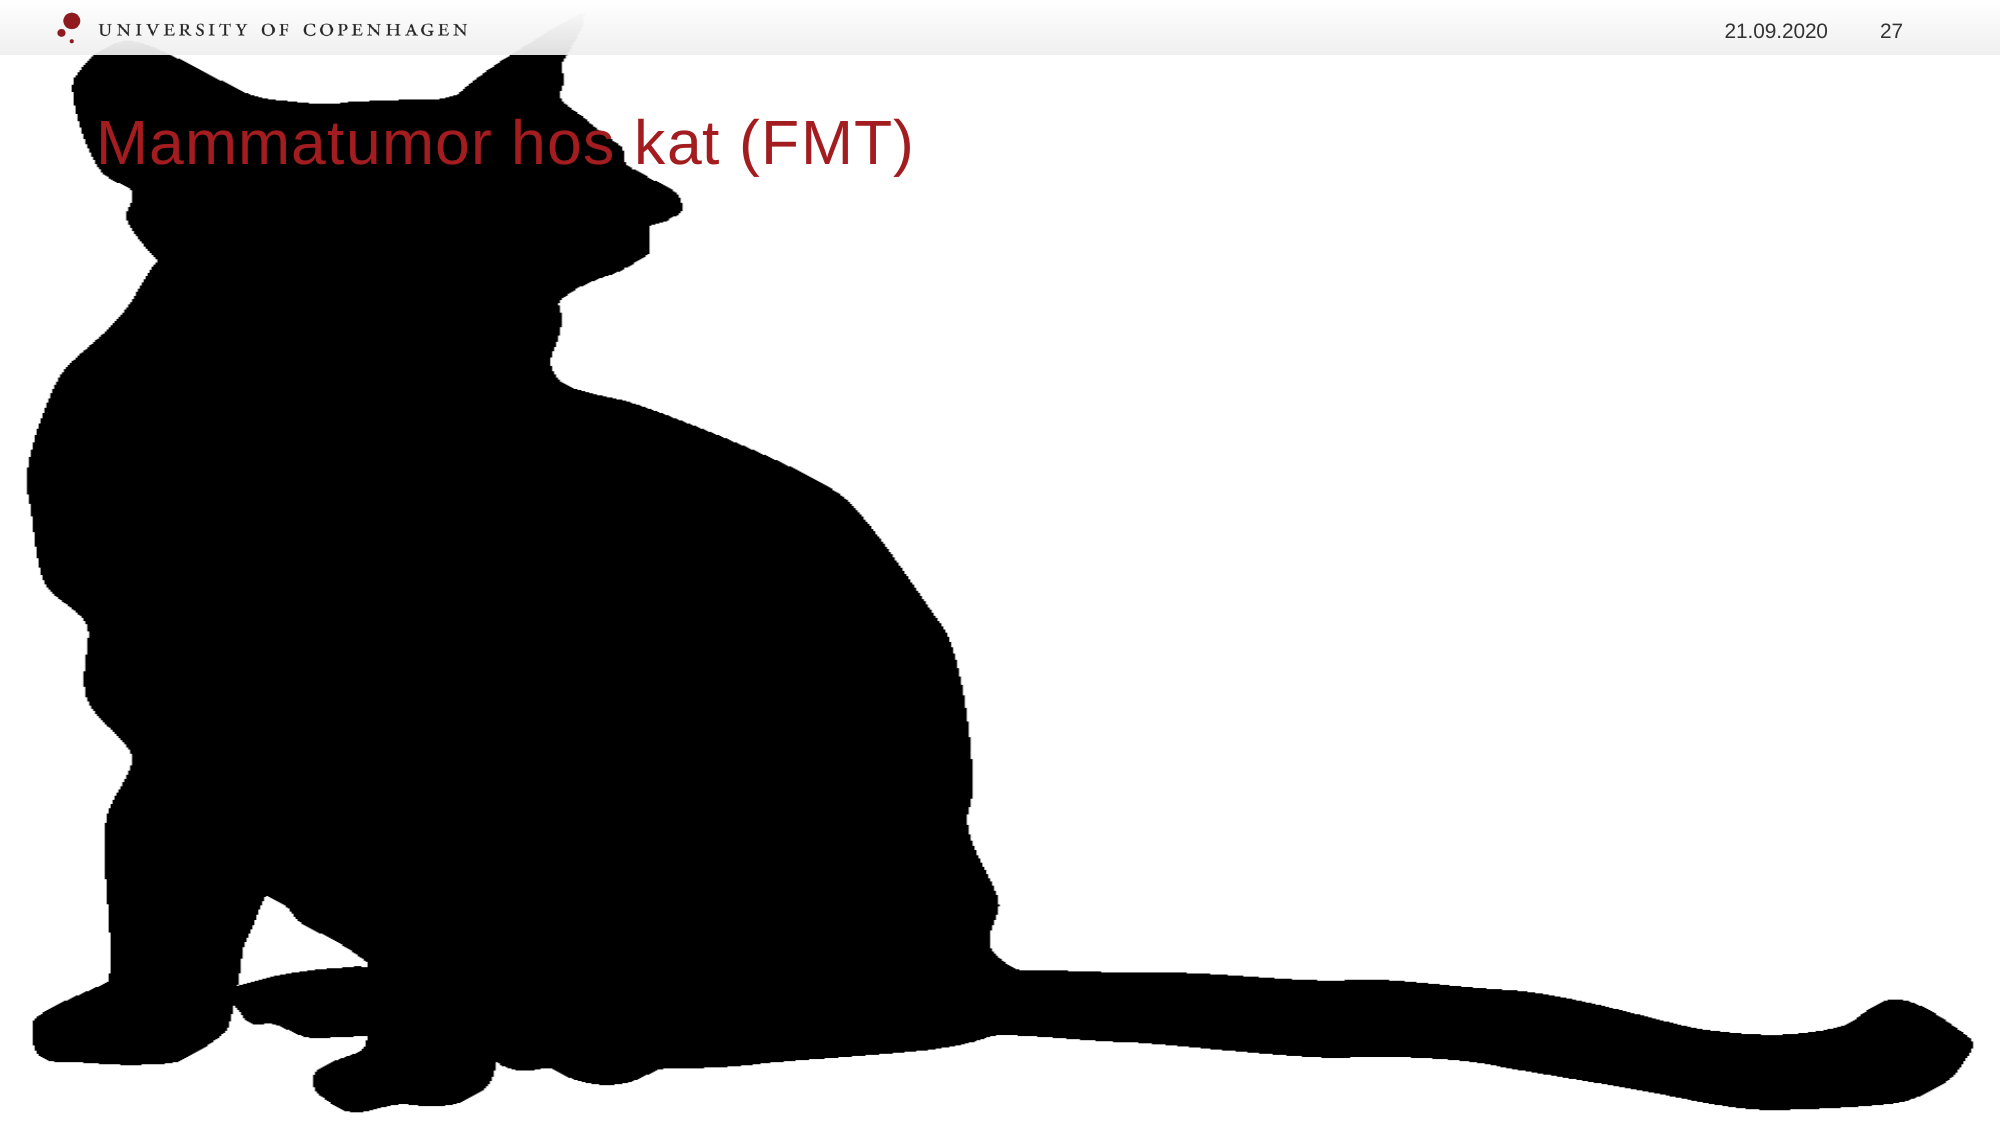

21.09.2020
27
# Mammatumor hos kat (FMT)